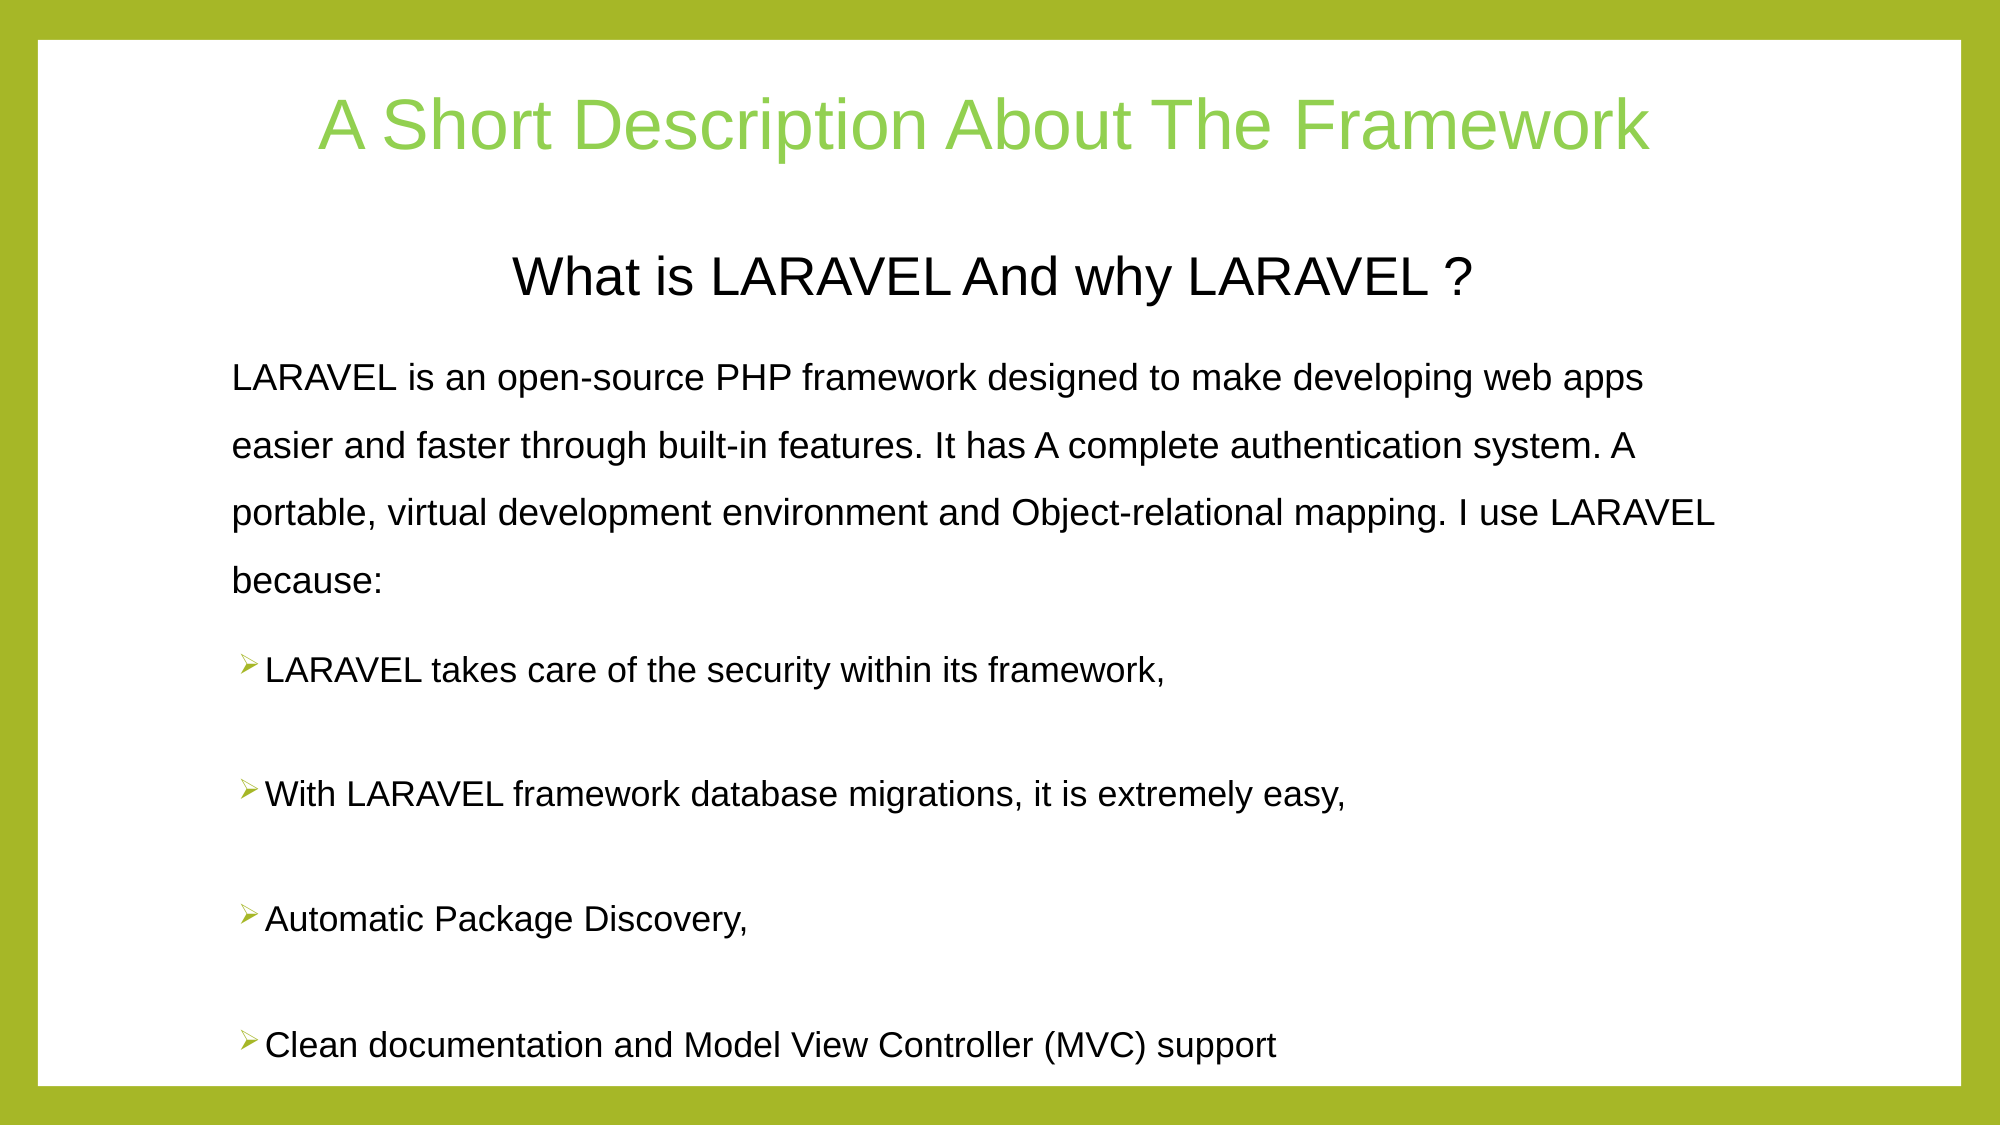

# A Short Description About The Framework
What is LARAVEL And why LARAVEL ?
LARAVEL is an open-source PHP framework designed to make developing web apps easier and faster through built-in features. It has A complete authentication system. A portable, virtual development environment and Object-relational mapping. I use LARAVEL because:
LARAVEL takes care of the security within its framework,

With LARAVEL framework database migrations, it is extremely easy,

Automatic Package Discovery,

Clean documentation and Model View Controller (MVC) support